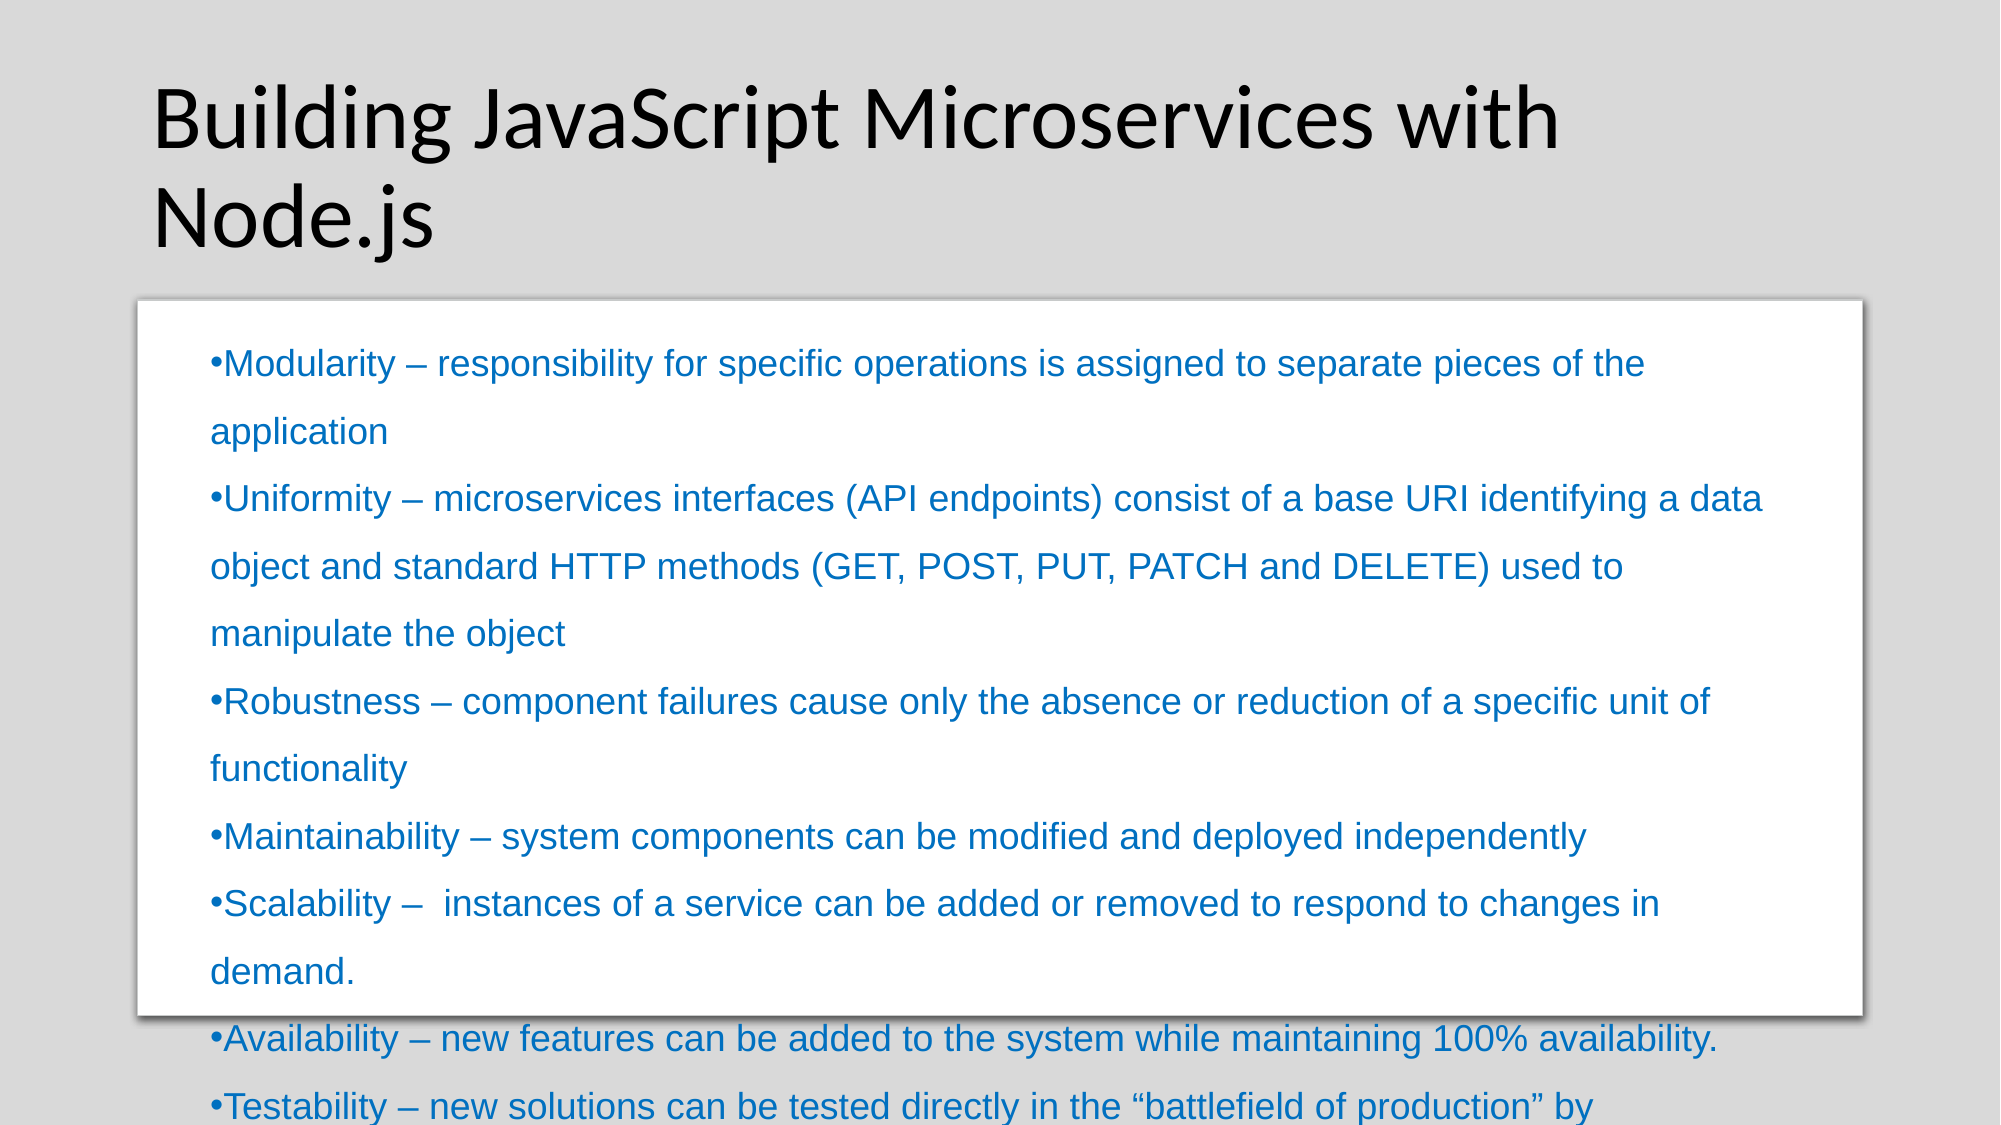

# Building JavaScript Microservices with Node.js

Modularity – responsibility for specific operations is assigned to separate pieces of the application
Uniformity – microservices interfaces (API endpoints) consist of a base URI identifying a data object and standard HTTP methods (GET, POST, PUT, PATCH and DELETE) used to manipulate the object
Robustness – component failures cause only the absence or reduction of a specific unit of functionality
Maintainability – system components can be modified and deployed independently
Scalability –  instances of a service can be added or removed to respond to changes in demand.
Availability – new features can be added to the system while maintaining 100% availability.
Testability – new solutions can be tested directly in the “battlefield of production” by implementing them for restricted segments of users to see how they behave in real life.